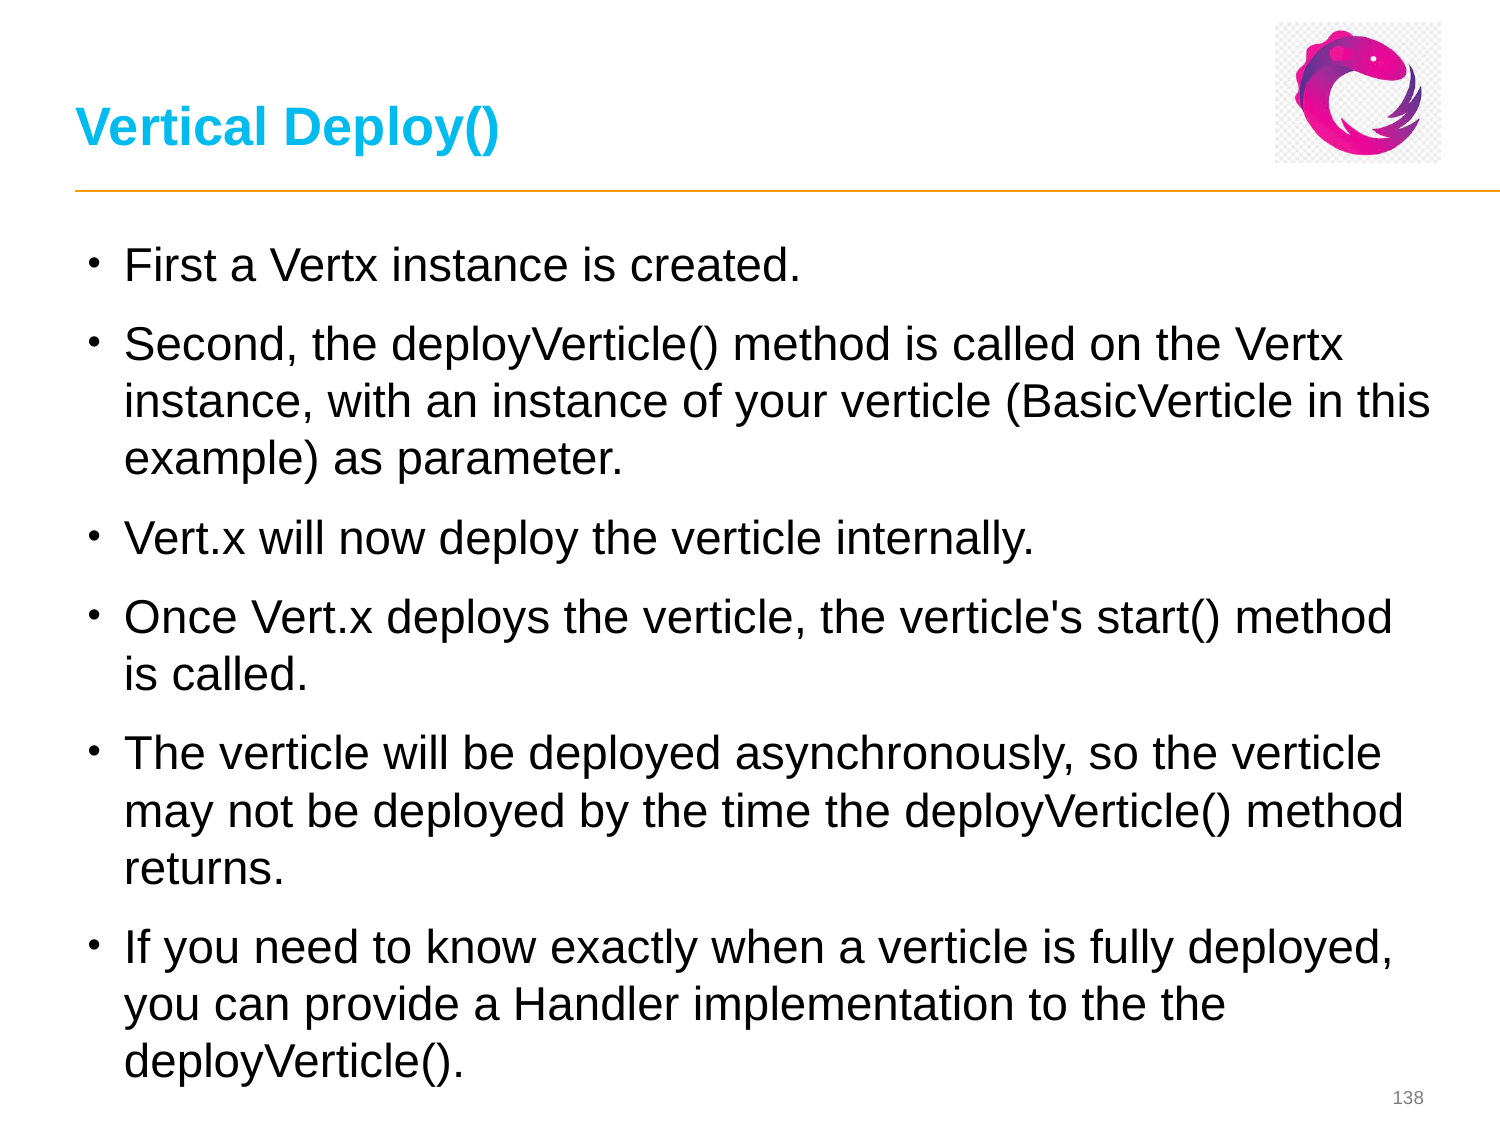

# Vertical Deploy()
First a Vertx instance is created.
Second, the deployVerticle() method is called on the Vertx instance, with an instance of your verticle (BasicVerticle in this example) as parameter.
Vert.x will now deploy the verticle internally.
Once Vert.x deploys the verticle, the verticle's start() method is called.
The verticle will be deployed asynchronously, so the verticle may not be deployed by the time the deployVerticle() method returns.
If you need to know exactly when a verticle is fully deployed, you can provide a Handler implementation to the the deployVerticle().